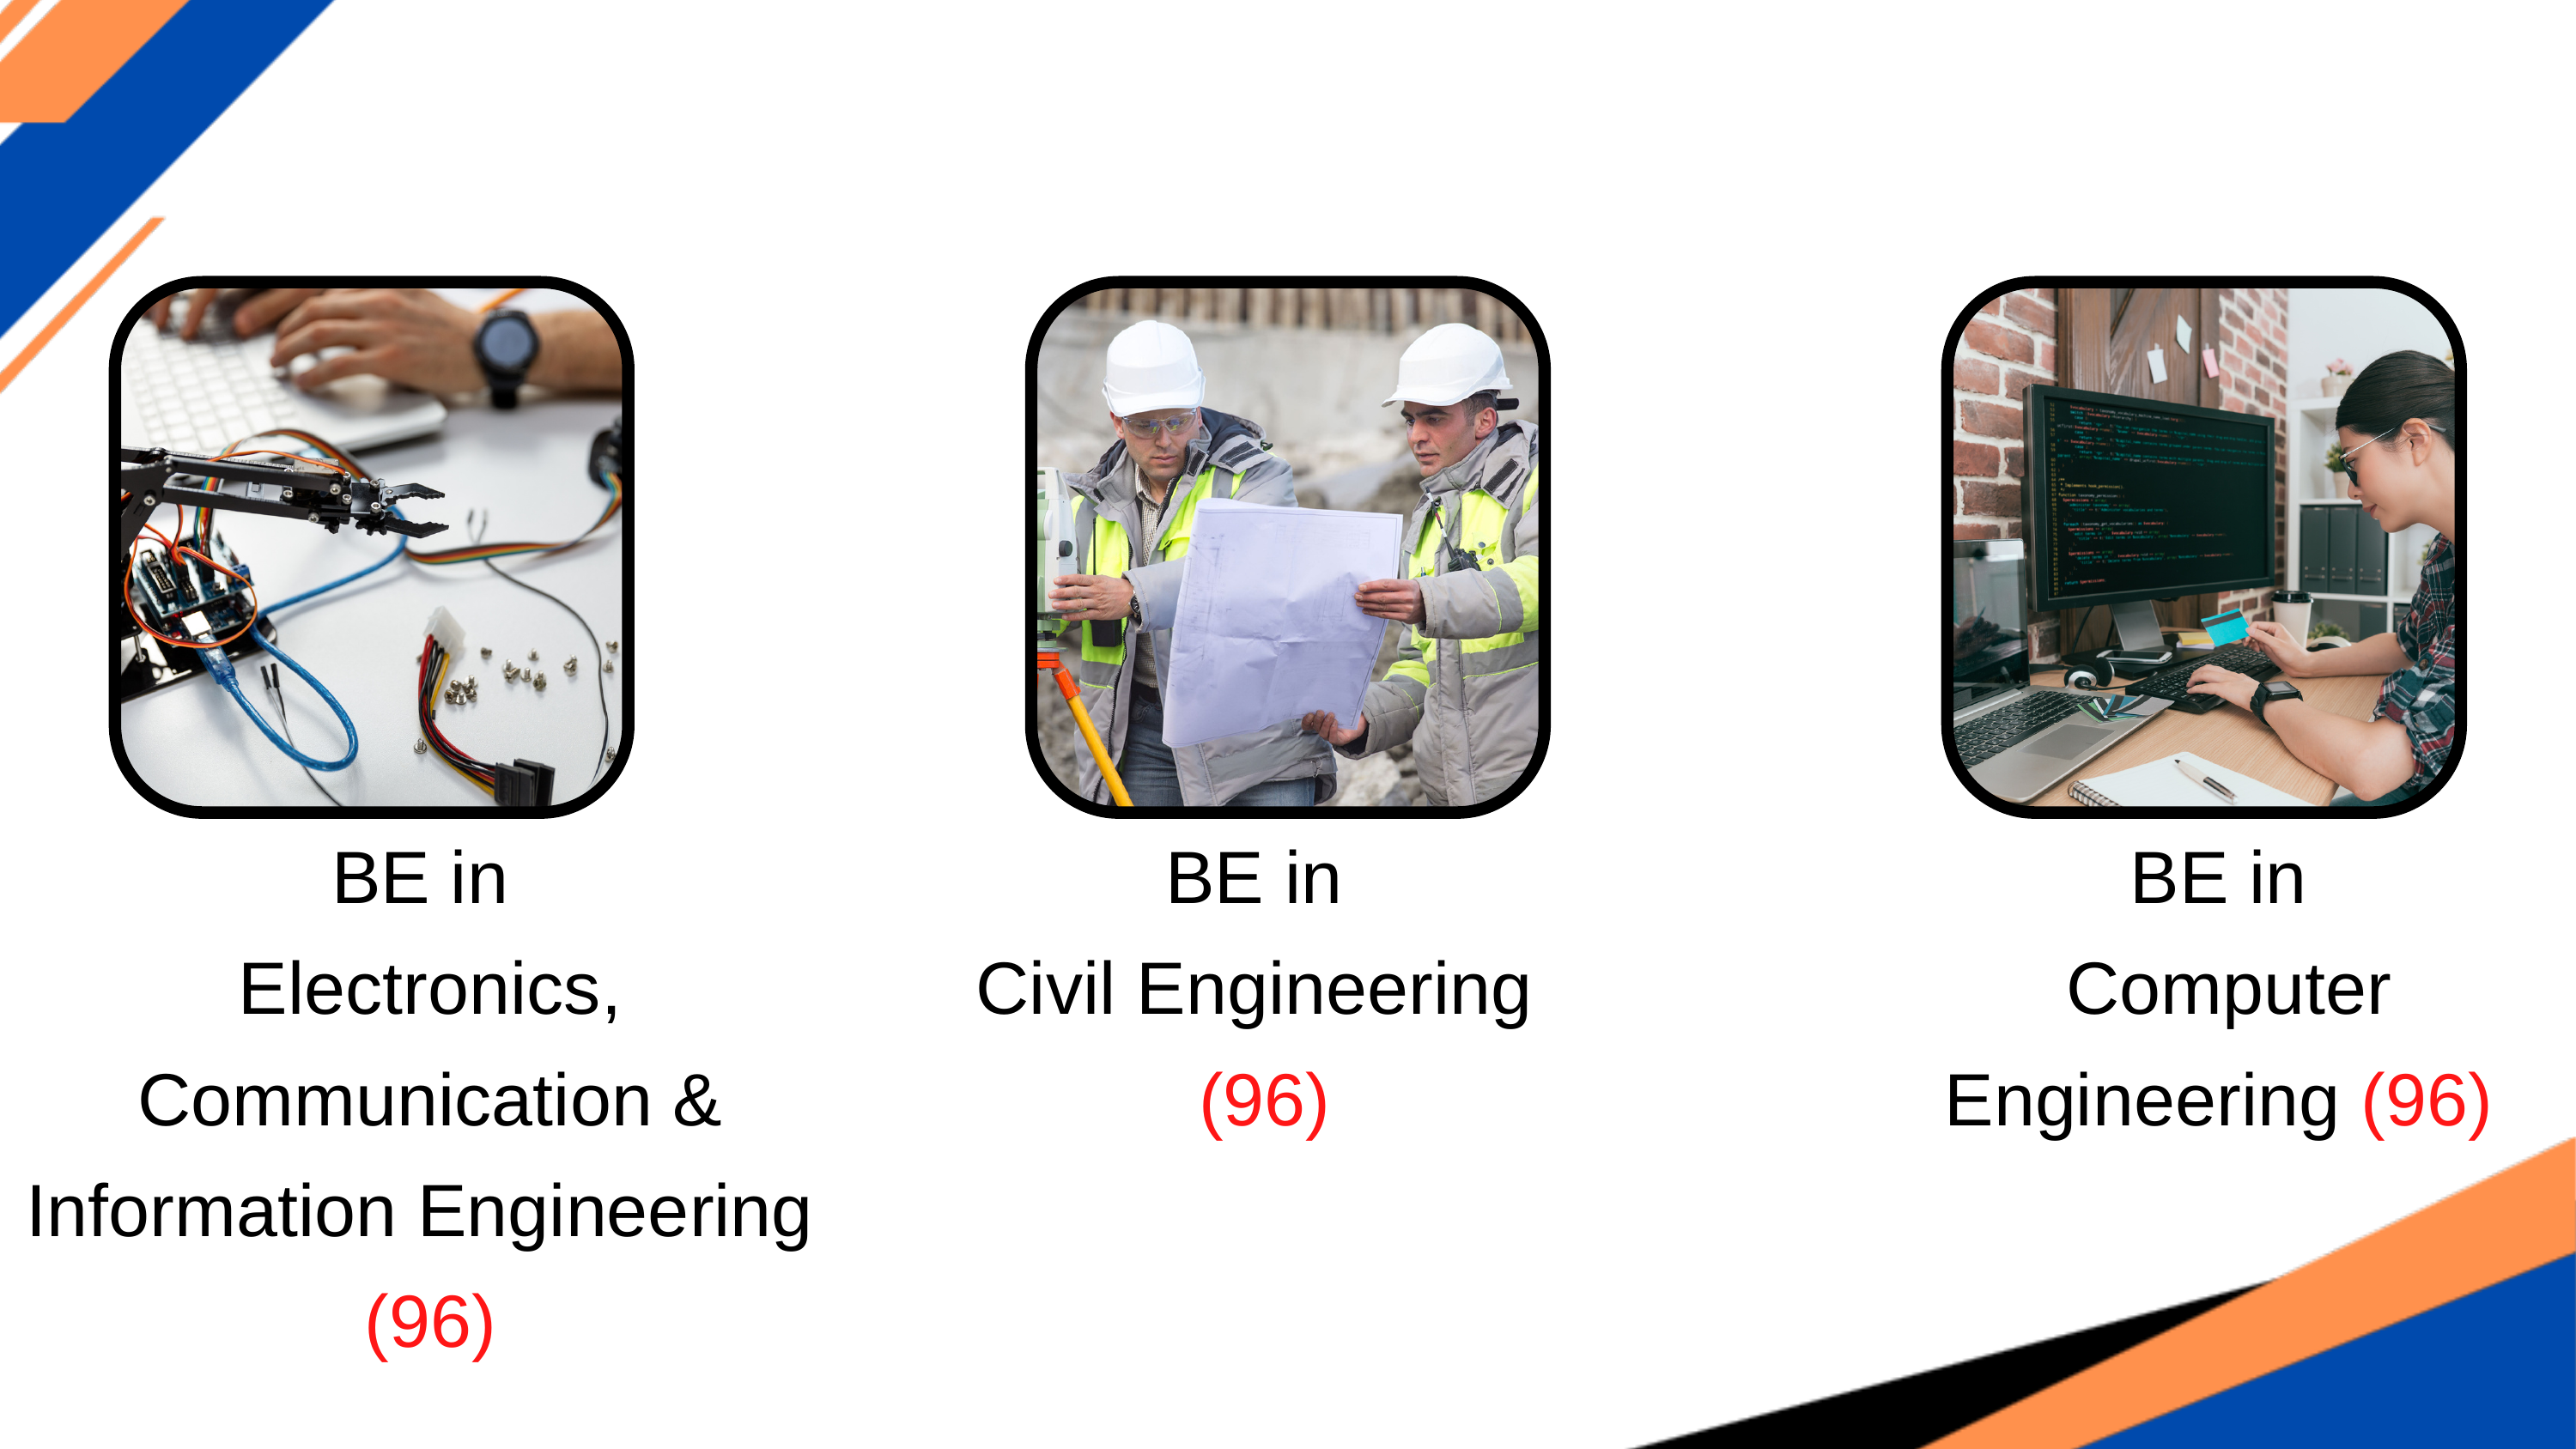

BE in
Electronics, Communication & Information Engineering
(96)

BE in
Civil Engineering
(96)

BE in
 Computer Engineering (96)